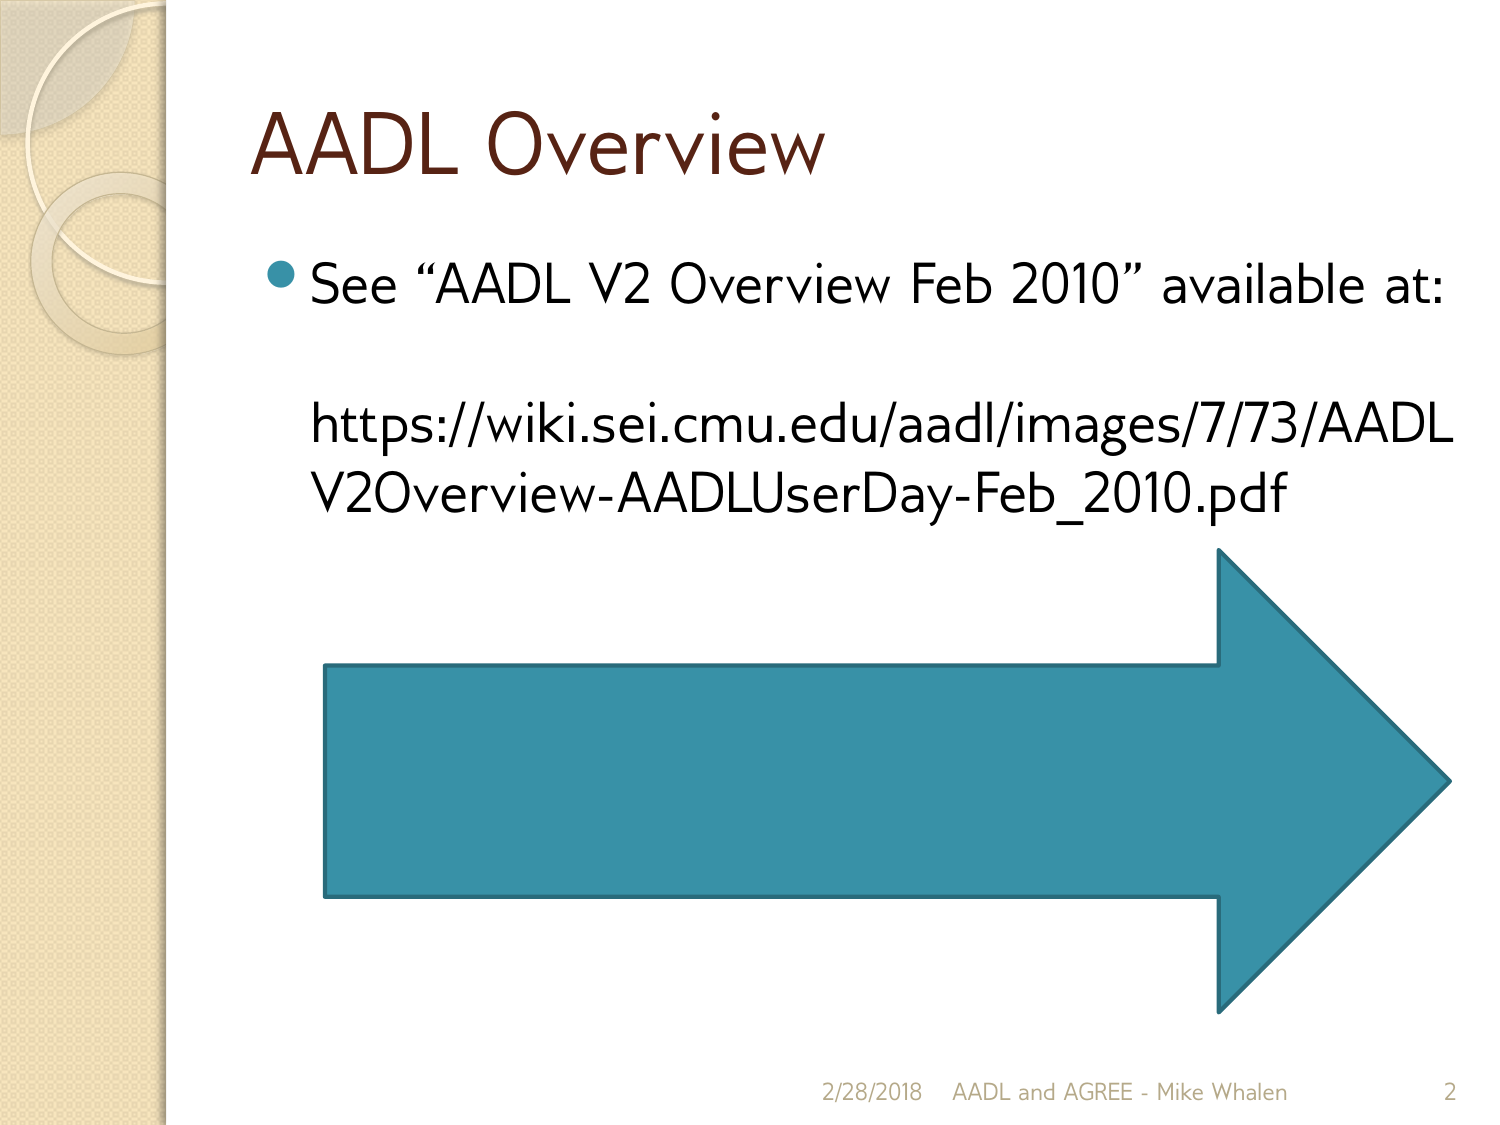

# AADL Overview
See “AADL V2 Overview Feb 2010” available at:
https://wiki.sei.cmu.edu/aadl/images/7/73/AADLV2Overview-AADLUserDay-Feb_2010.pdf

2/28/2018
AADL and AGREE - Mike Whalen
2